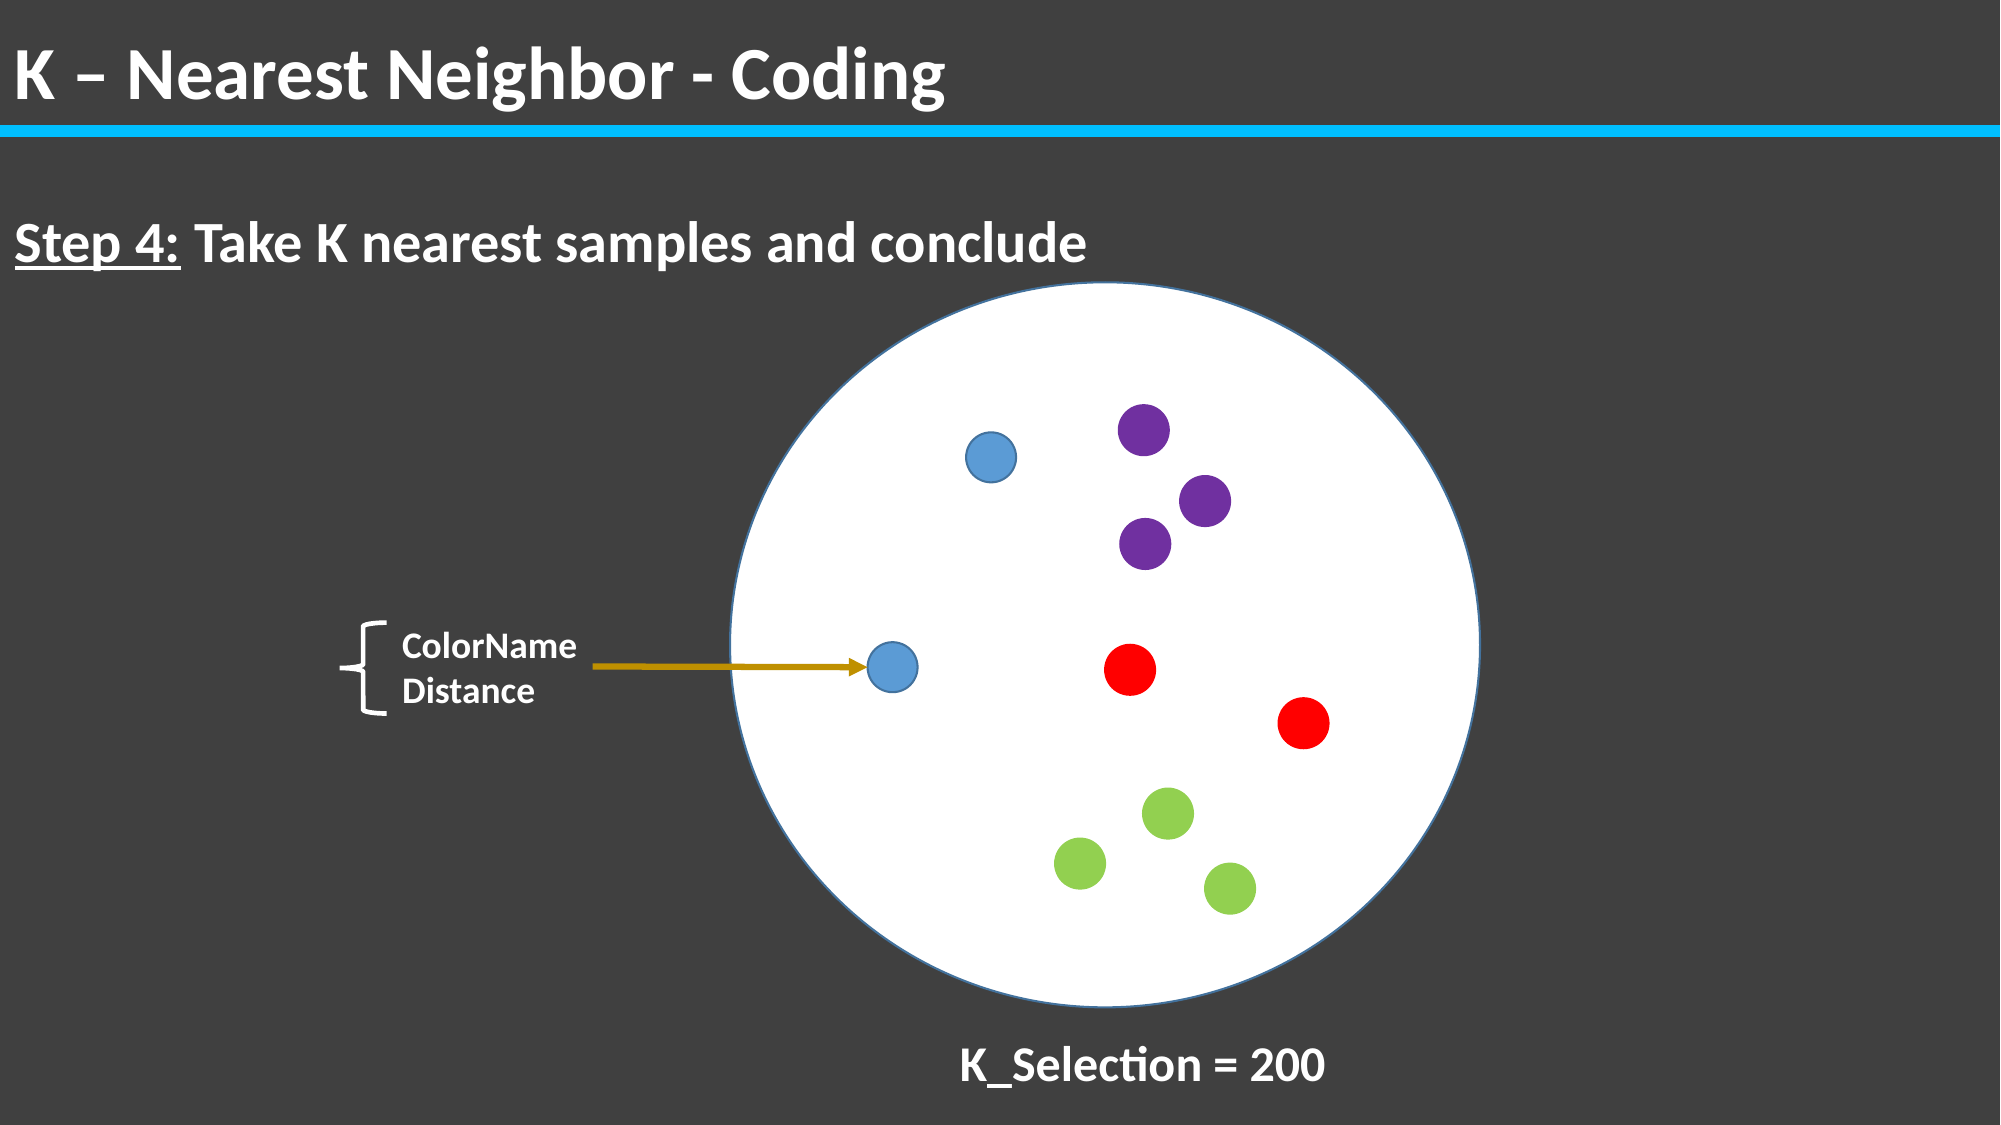

K – Nearest Neighbor - Coding
Step 4: Take K nearest samples and conclude

ColorName
Distance

K_Selection = 200